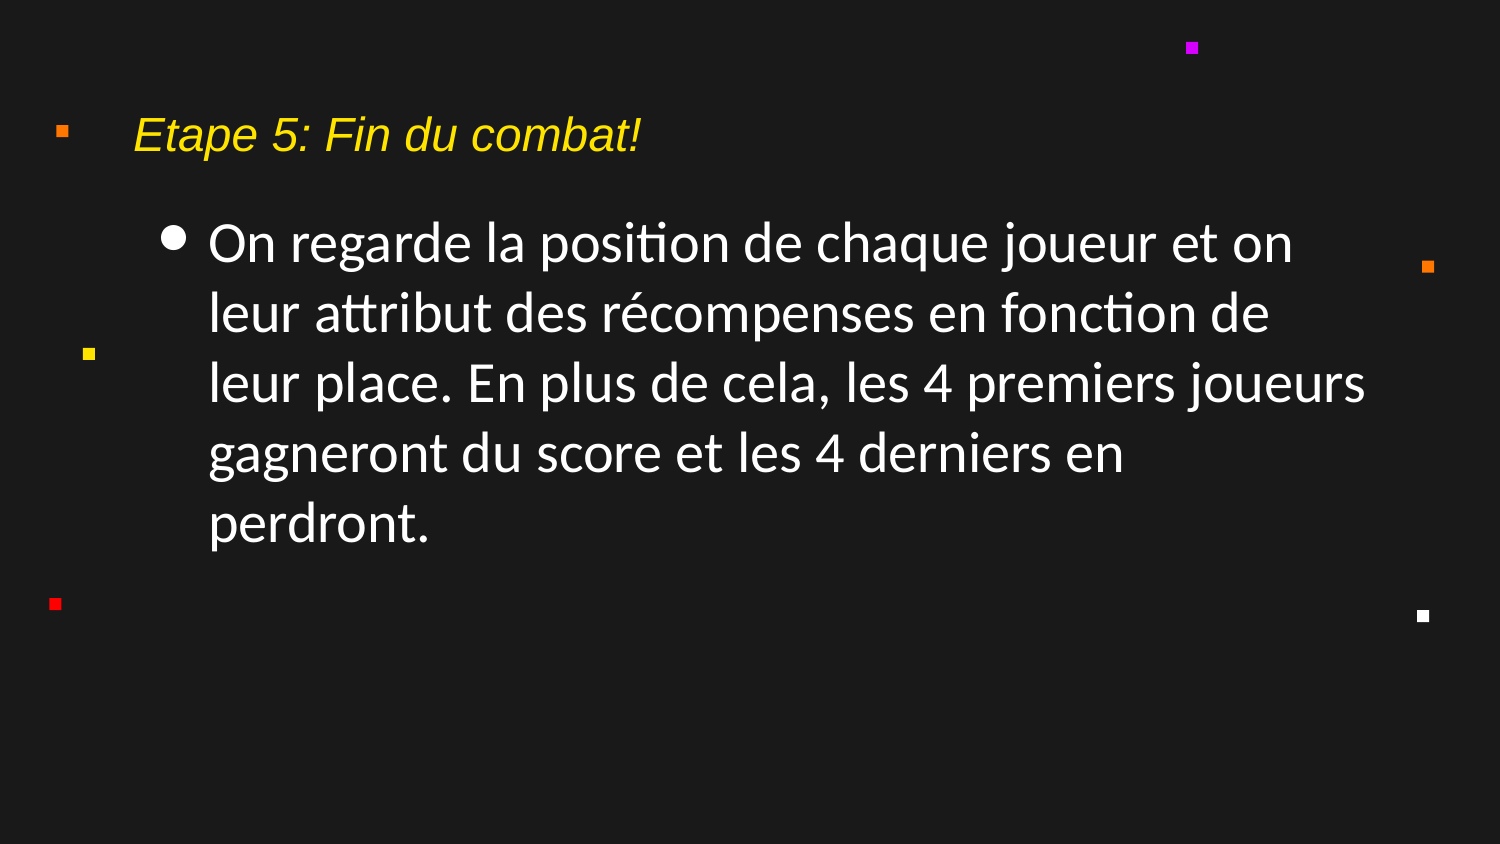

# Etape 5: Fin du combat!
On regarde la position de chaque joueur et on leur attribut des récompenses en fonction de leur place. En plus de cela, les 4 premiers joueurs gagneront du score et les 4 derniers en perdront.